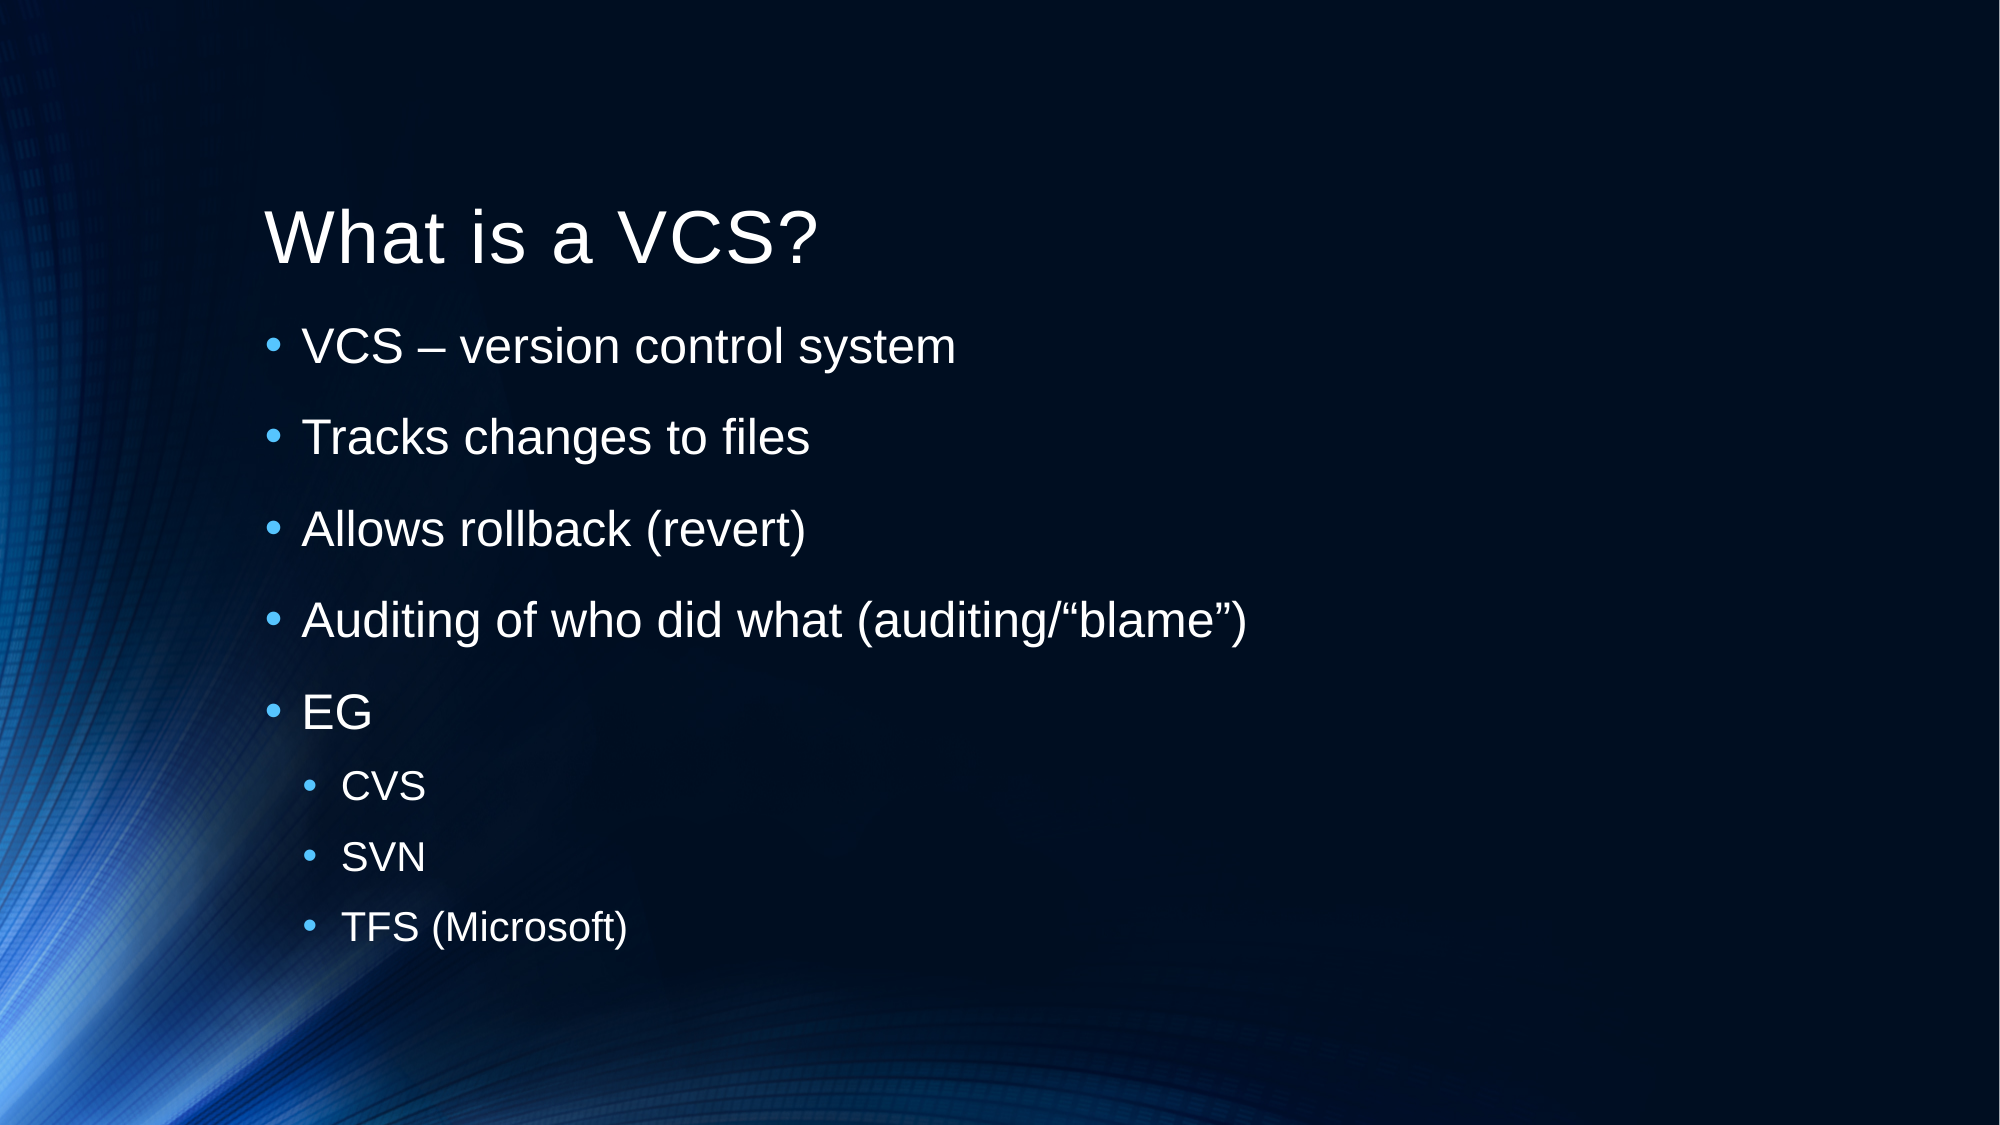

# What is a VCS?
VCS – version control system
Tracks changes to files
Allows rollback (revert)
Auditing of who did what (auditing/“blame”)
EG
CVS
SVN
TFS (Microsoft)